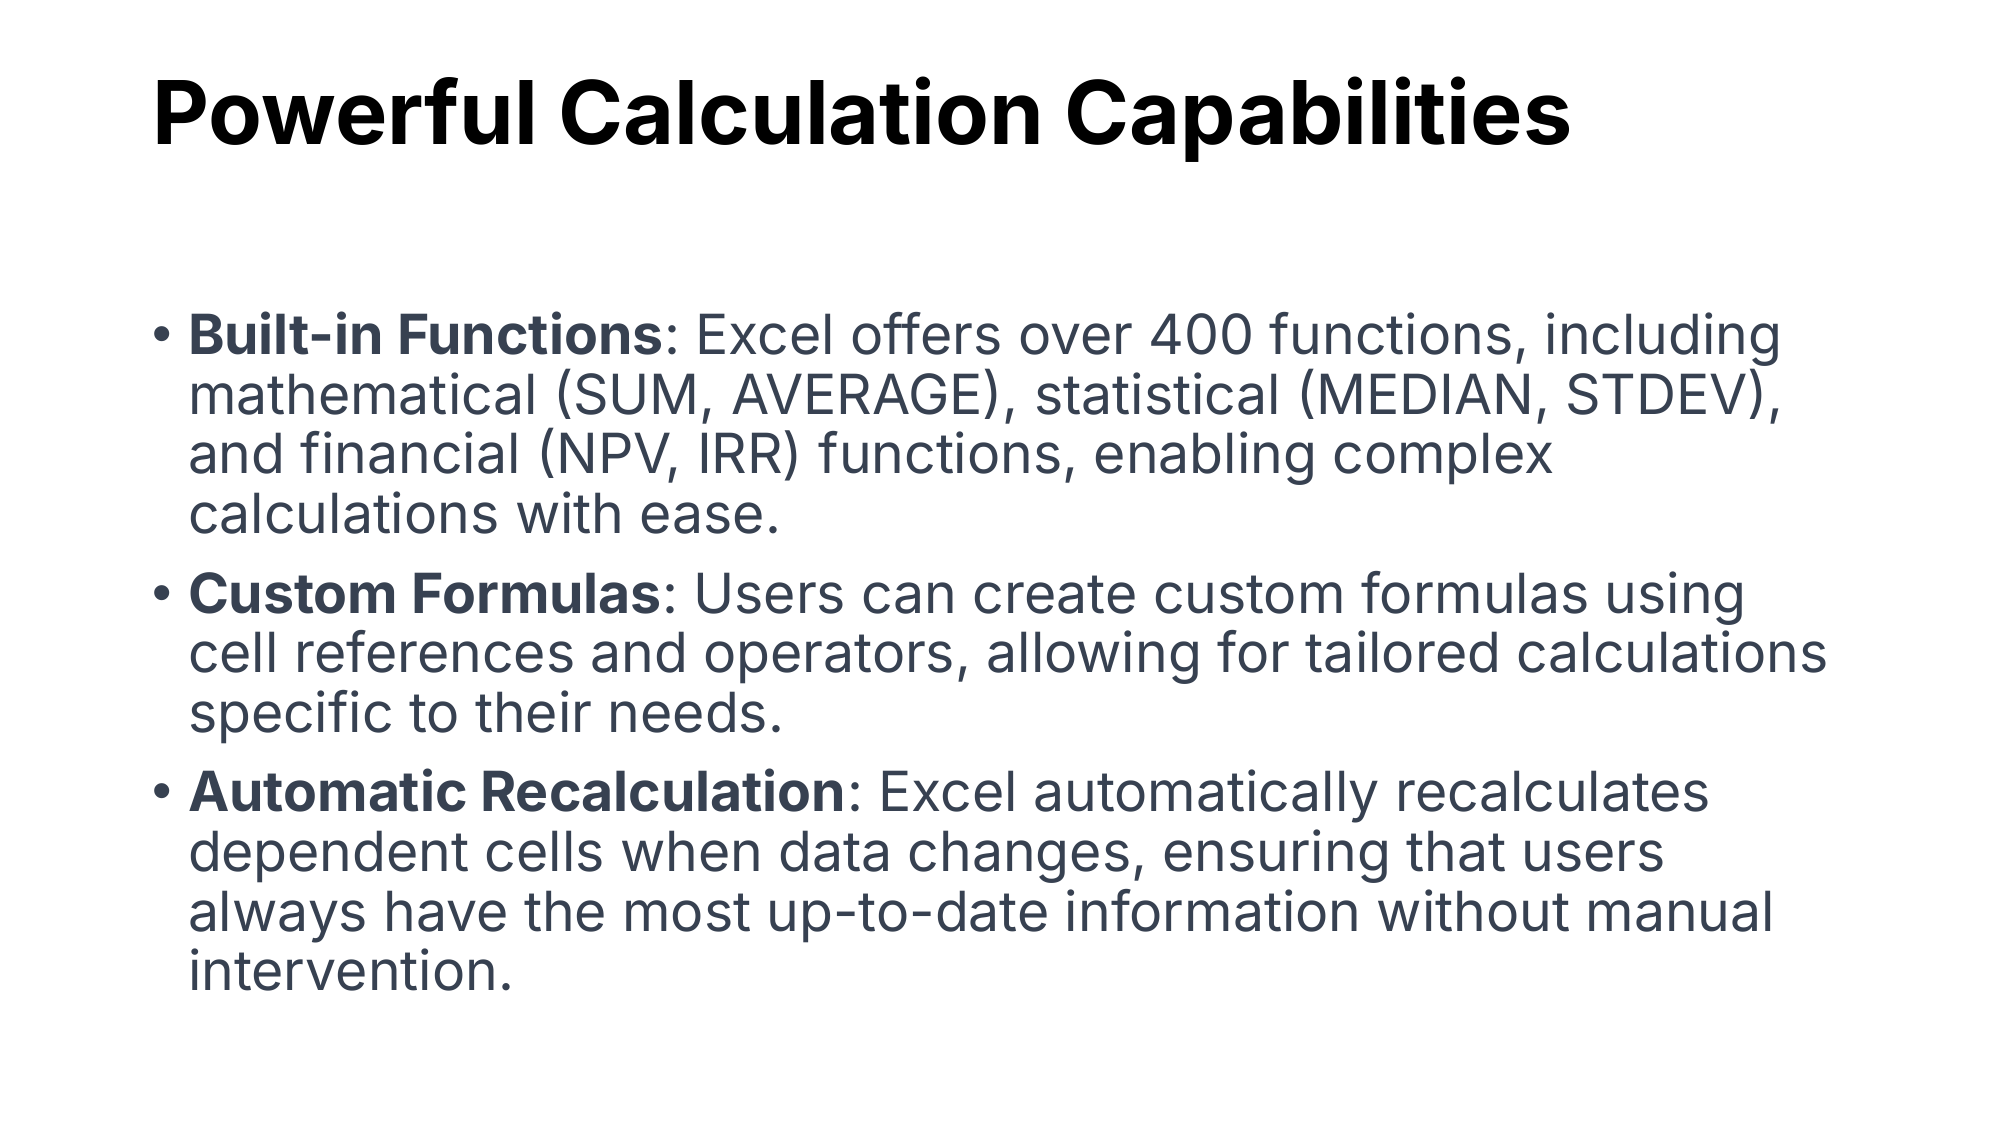

# Powerful Calculation Capabilities
Built-in Functions: Excel offers over 400 functions, including mathematical (SUM, AVERAGE), statistical (MEDIAN, STDEV), and financial (NPV, IRR) functions, enabling complex calculations with ease.
Custom Formulas: Users can create custom formulas using cell references and operators, allowing for tailored calculations specific to their needs.
Automatic Recalculation: Excel automatically recalculates dependent cells when data changes, ensuring that users always have the most up-to-date information without manual intervention.